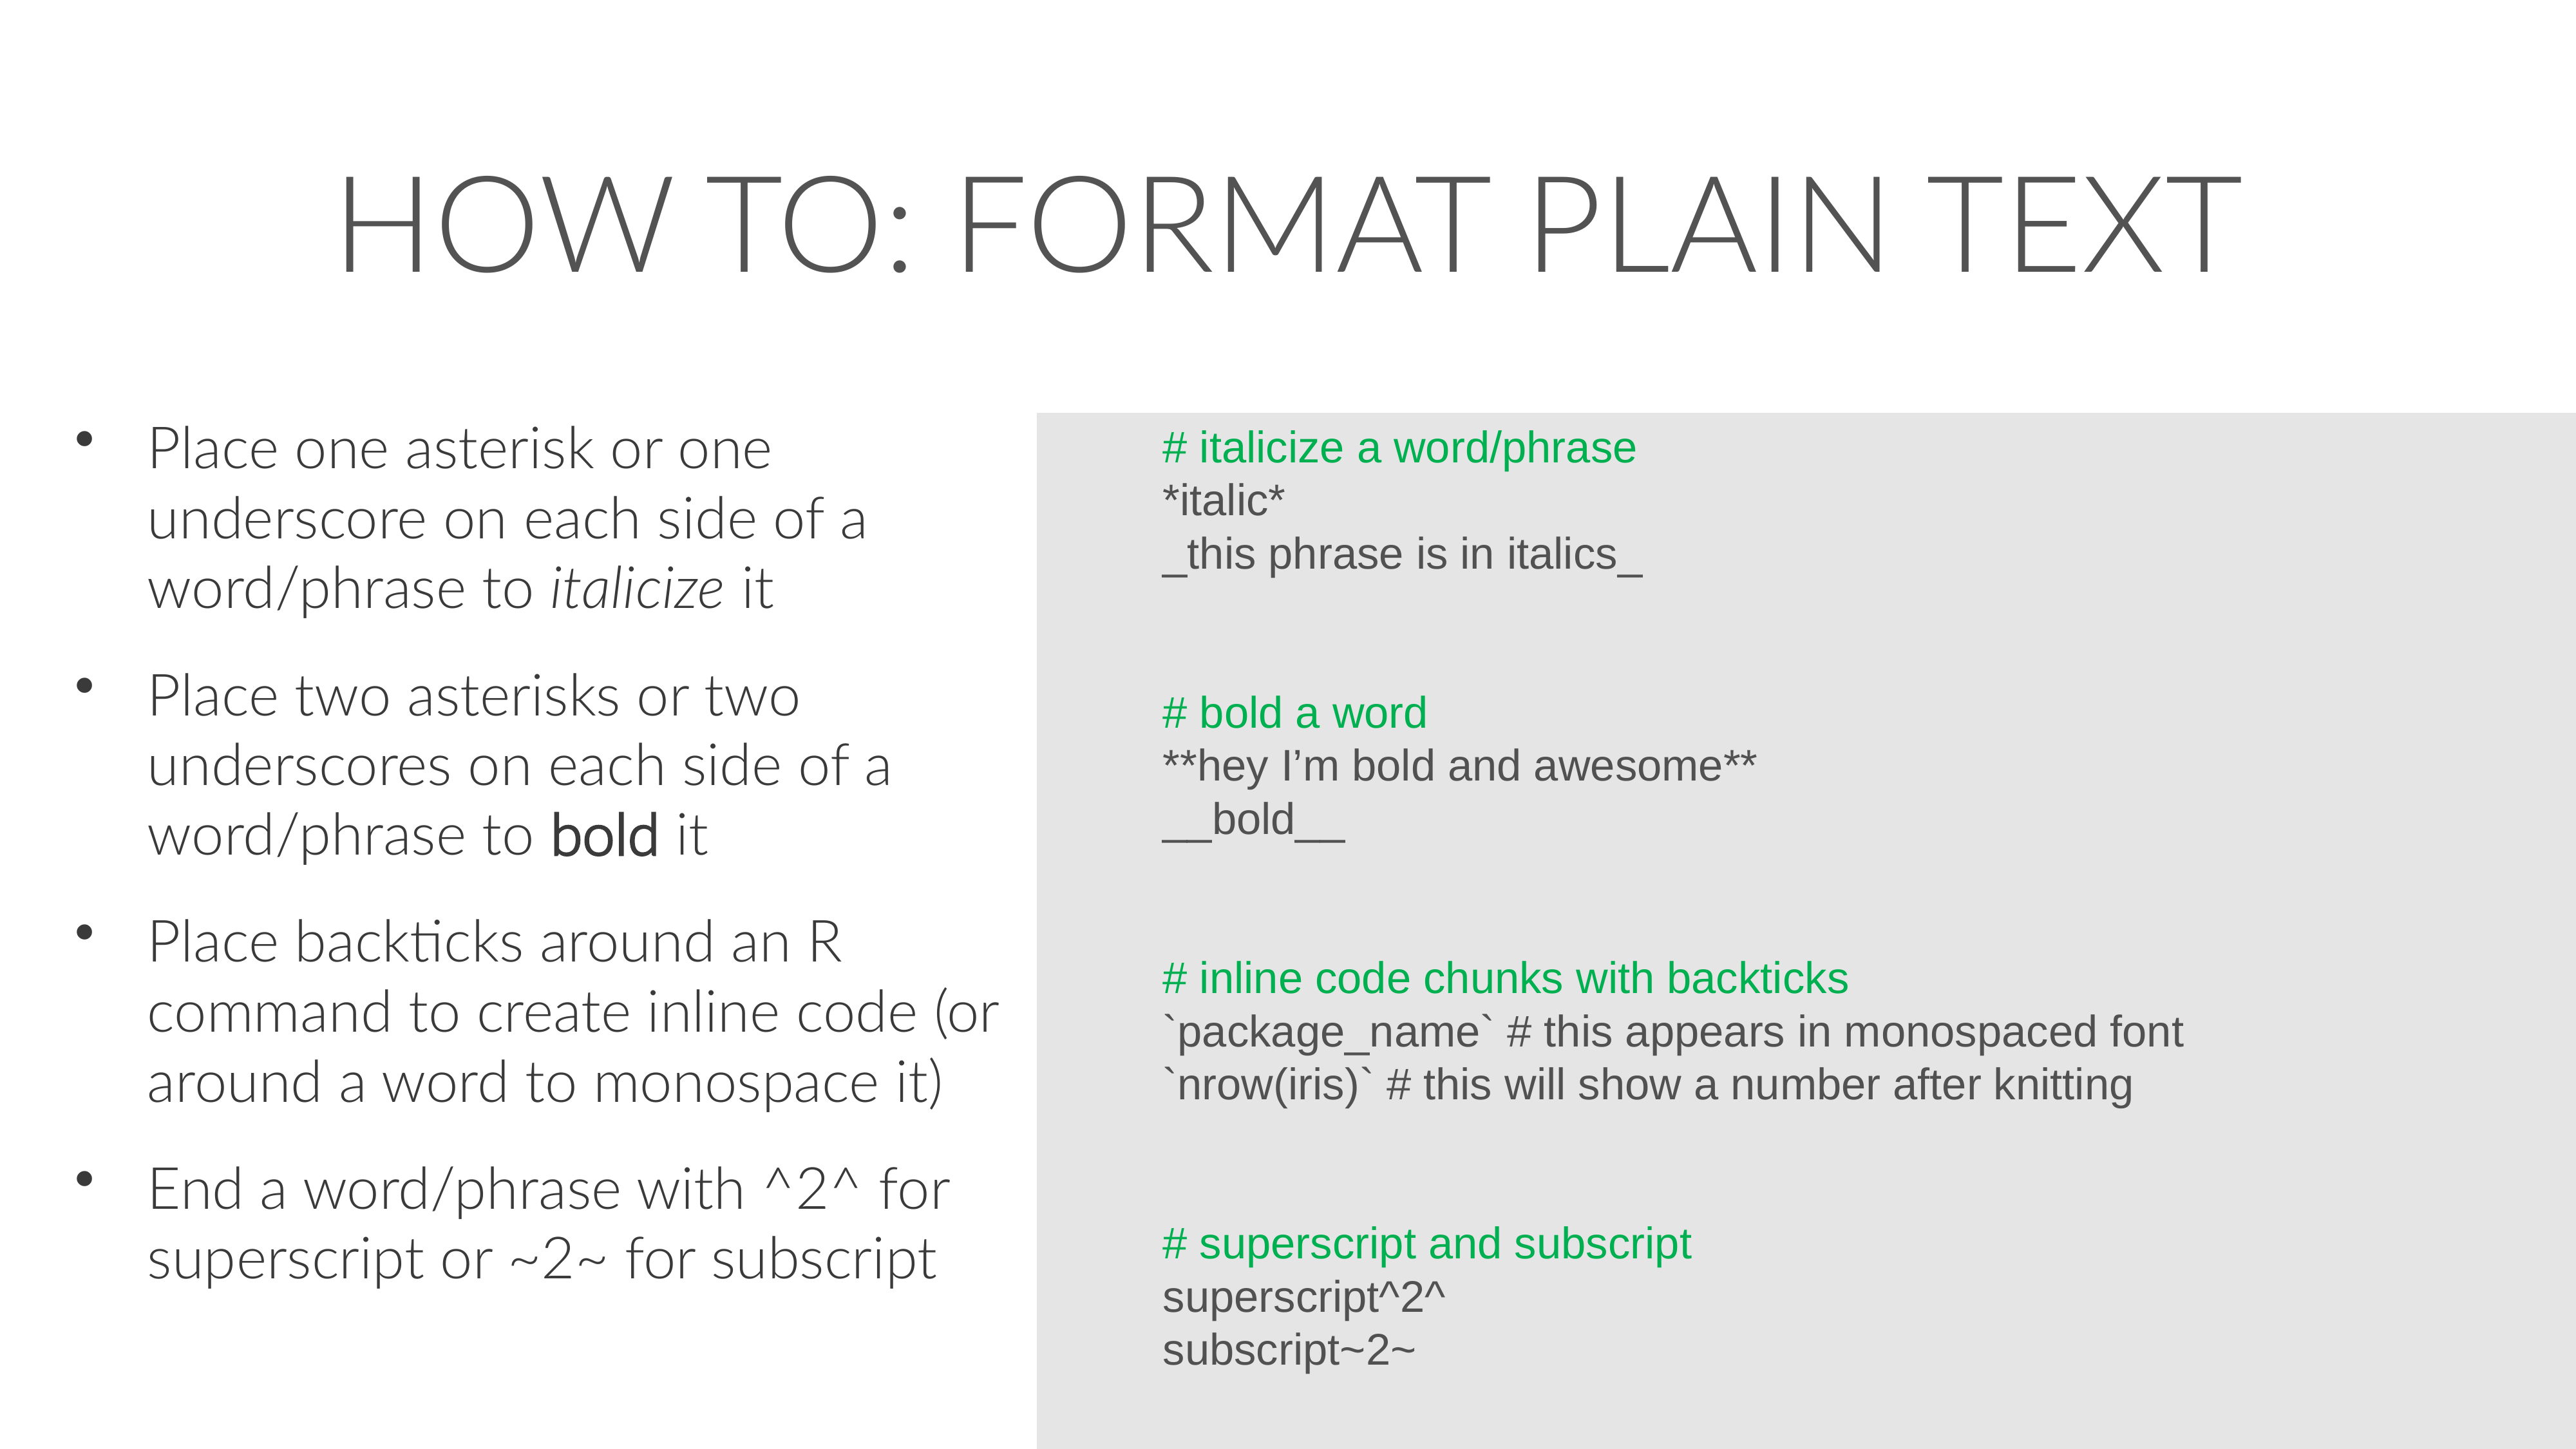

# How to: Format Plain Text
Place one asterisk or one underscore on each side of a word/phrase to italicize it
Place two asterisks or two underscores on each side of a word/phrase to bold it
Place backticks around an R command to create inline code (or around a word to monospace it)
End a word/phrase with ^2^ for superscript or ~2~ for subscript
# italicize a word/phrase
*italic*
_this phrase is in italics_

# bold a word
**hey I’m bold and awesome**
__bold__

# inline code chunks with backticks
`package_name` # this appears in monospaced font
`nrow(iris)` # this will show a number after knitting

# superscript and subscript
superscript^2^
subscript~2~